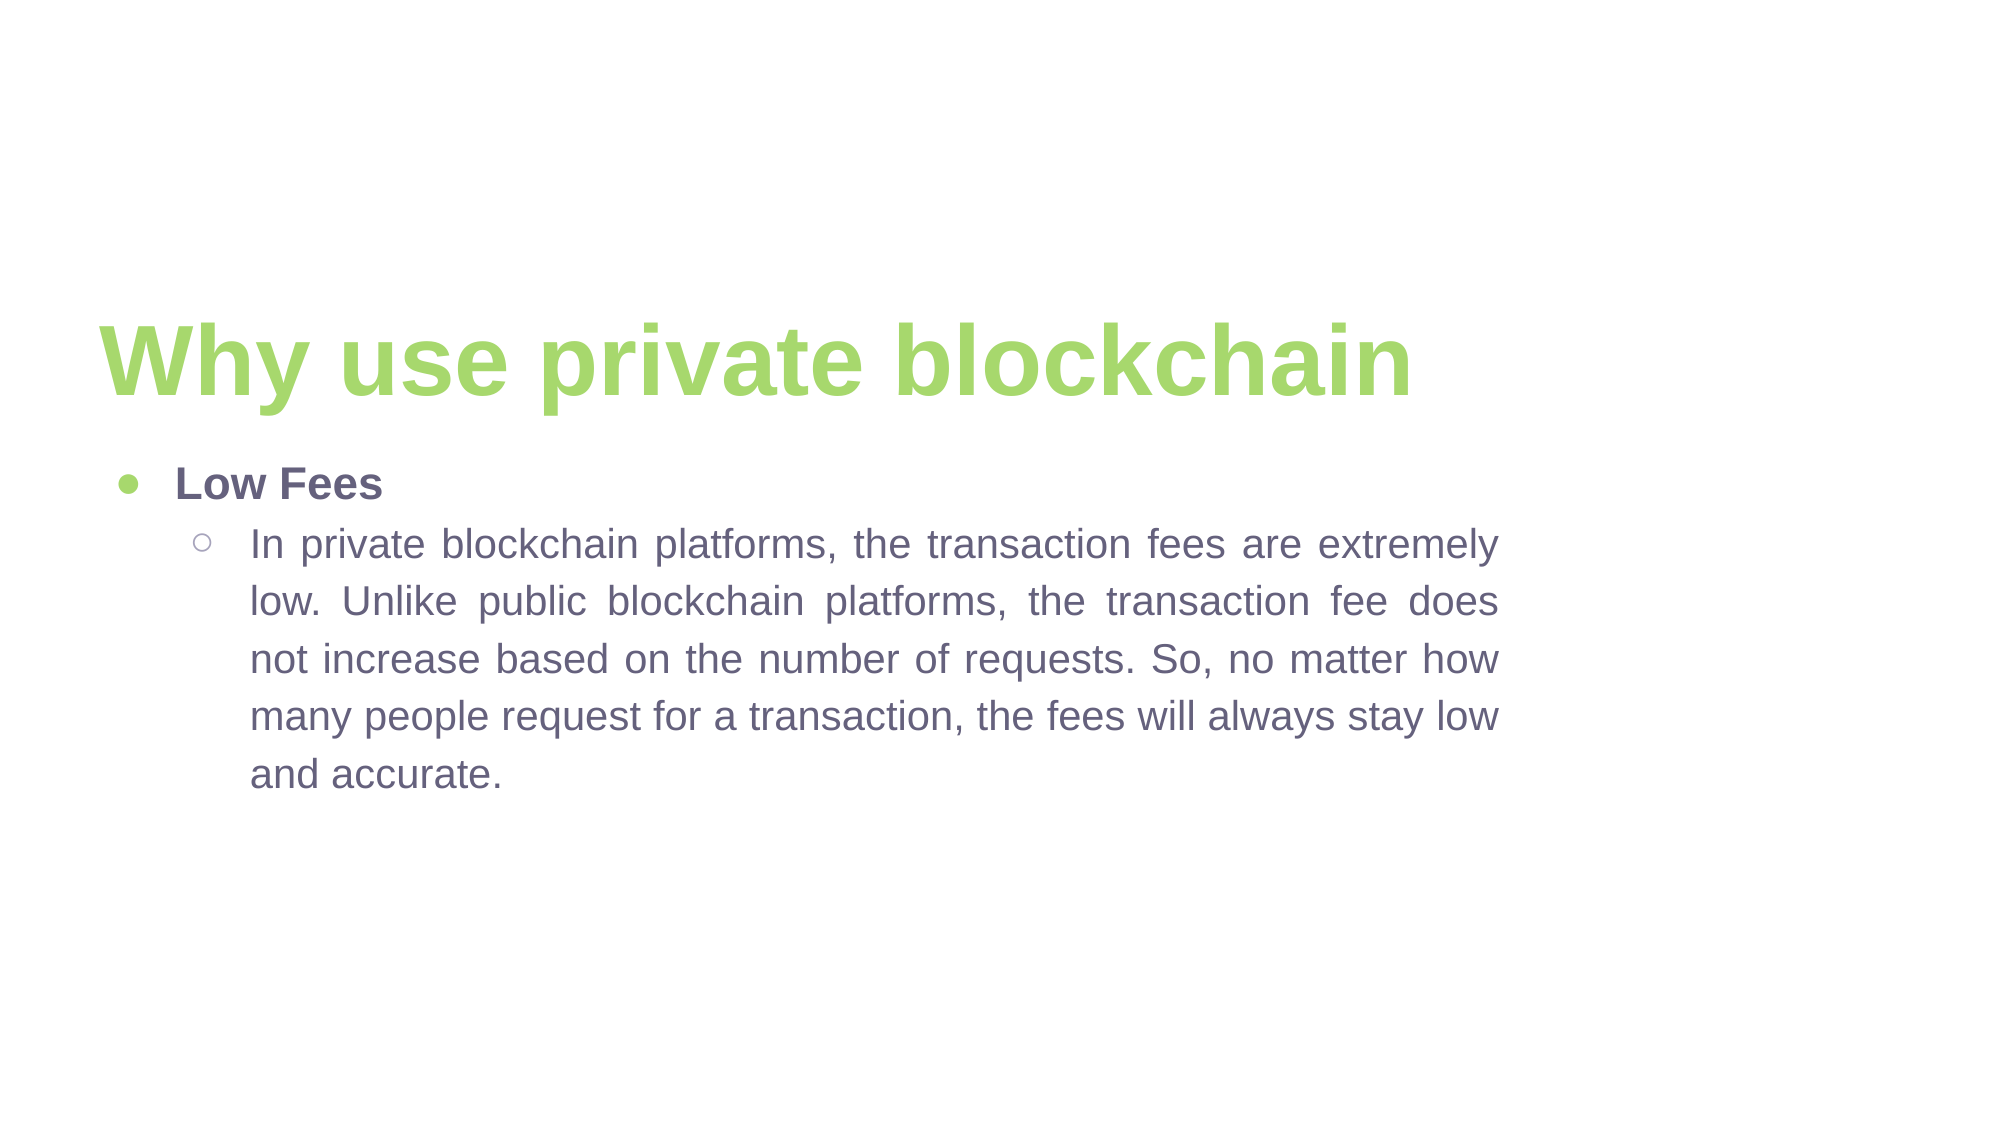

# Why use private blockchain
Low Fees
In private blockchain platforms, the transaction fees are extremely low. Unlike public blockchain platforms, the transaction fee does not increase based on the number of requests. So, no matter how many people request for a transaction, the fees will always stay low and accurate.